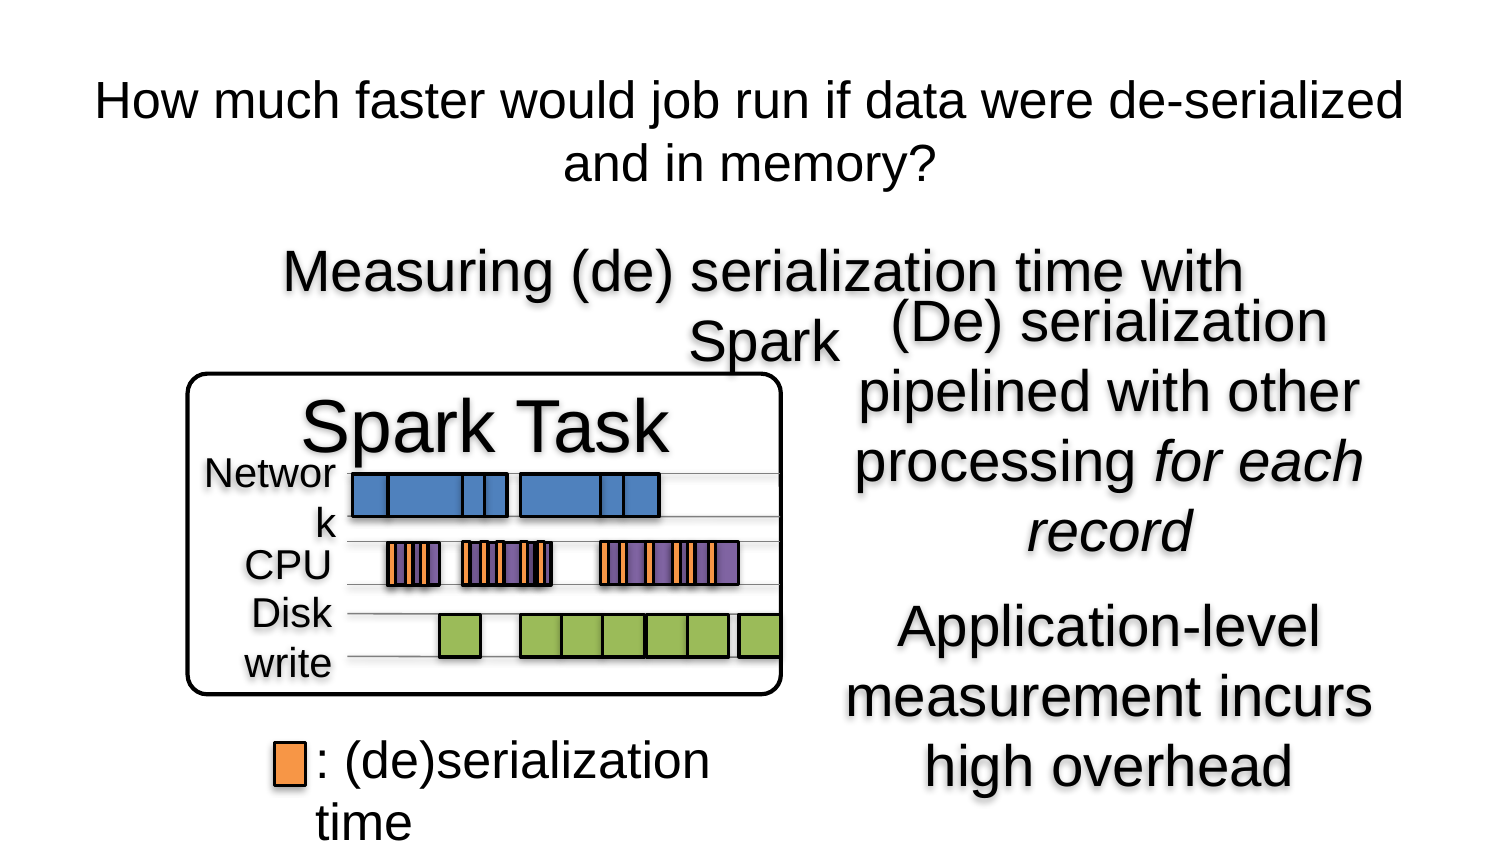

# How much faster would job run if data were de-serialized and in memory?
Measuring (de) serialization time with Spark

Spark Task

Network
Task 18

CPU

Disk write
(De) serialization pipelined with other processing for each record
Application-level measurement incurs high overhead

: (de)serialization time